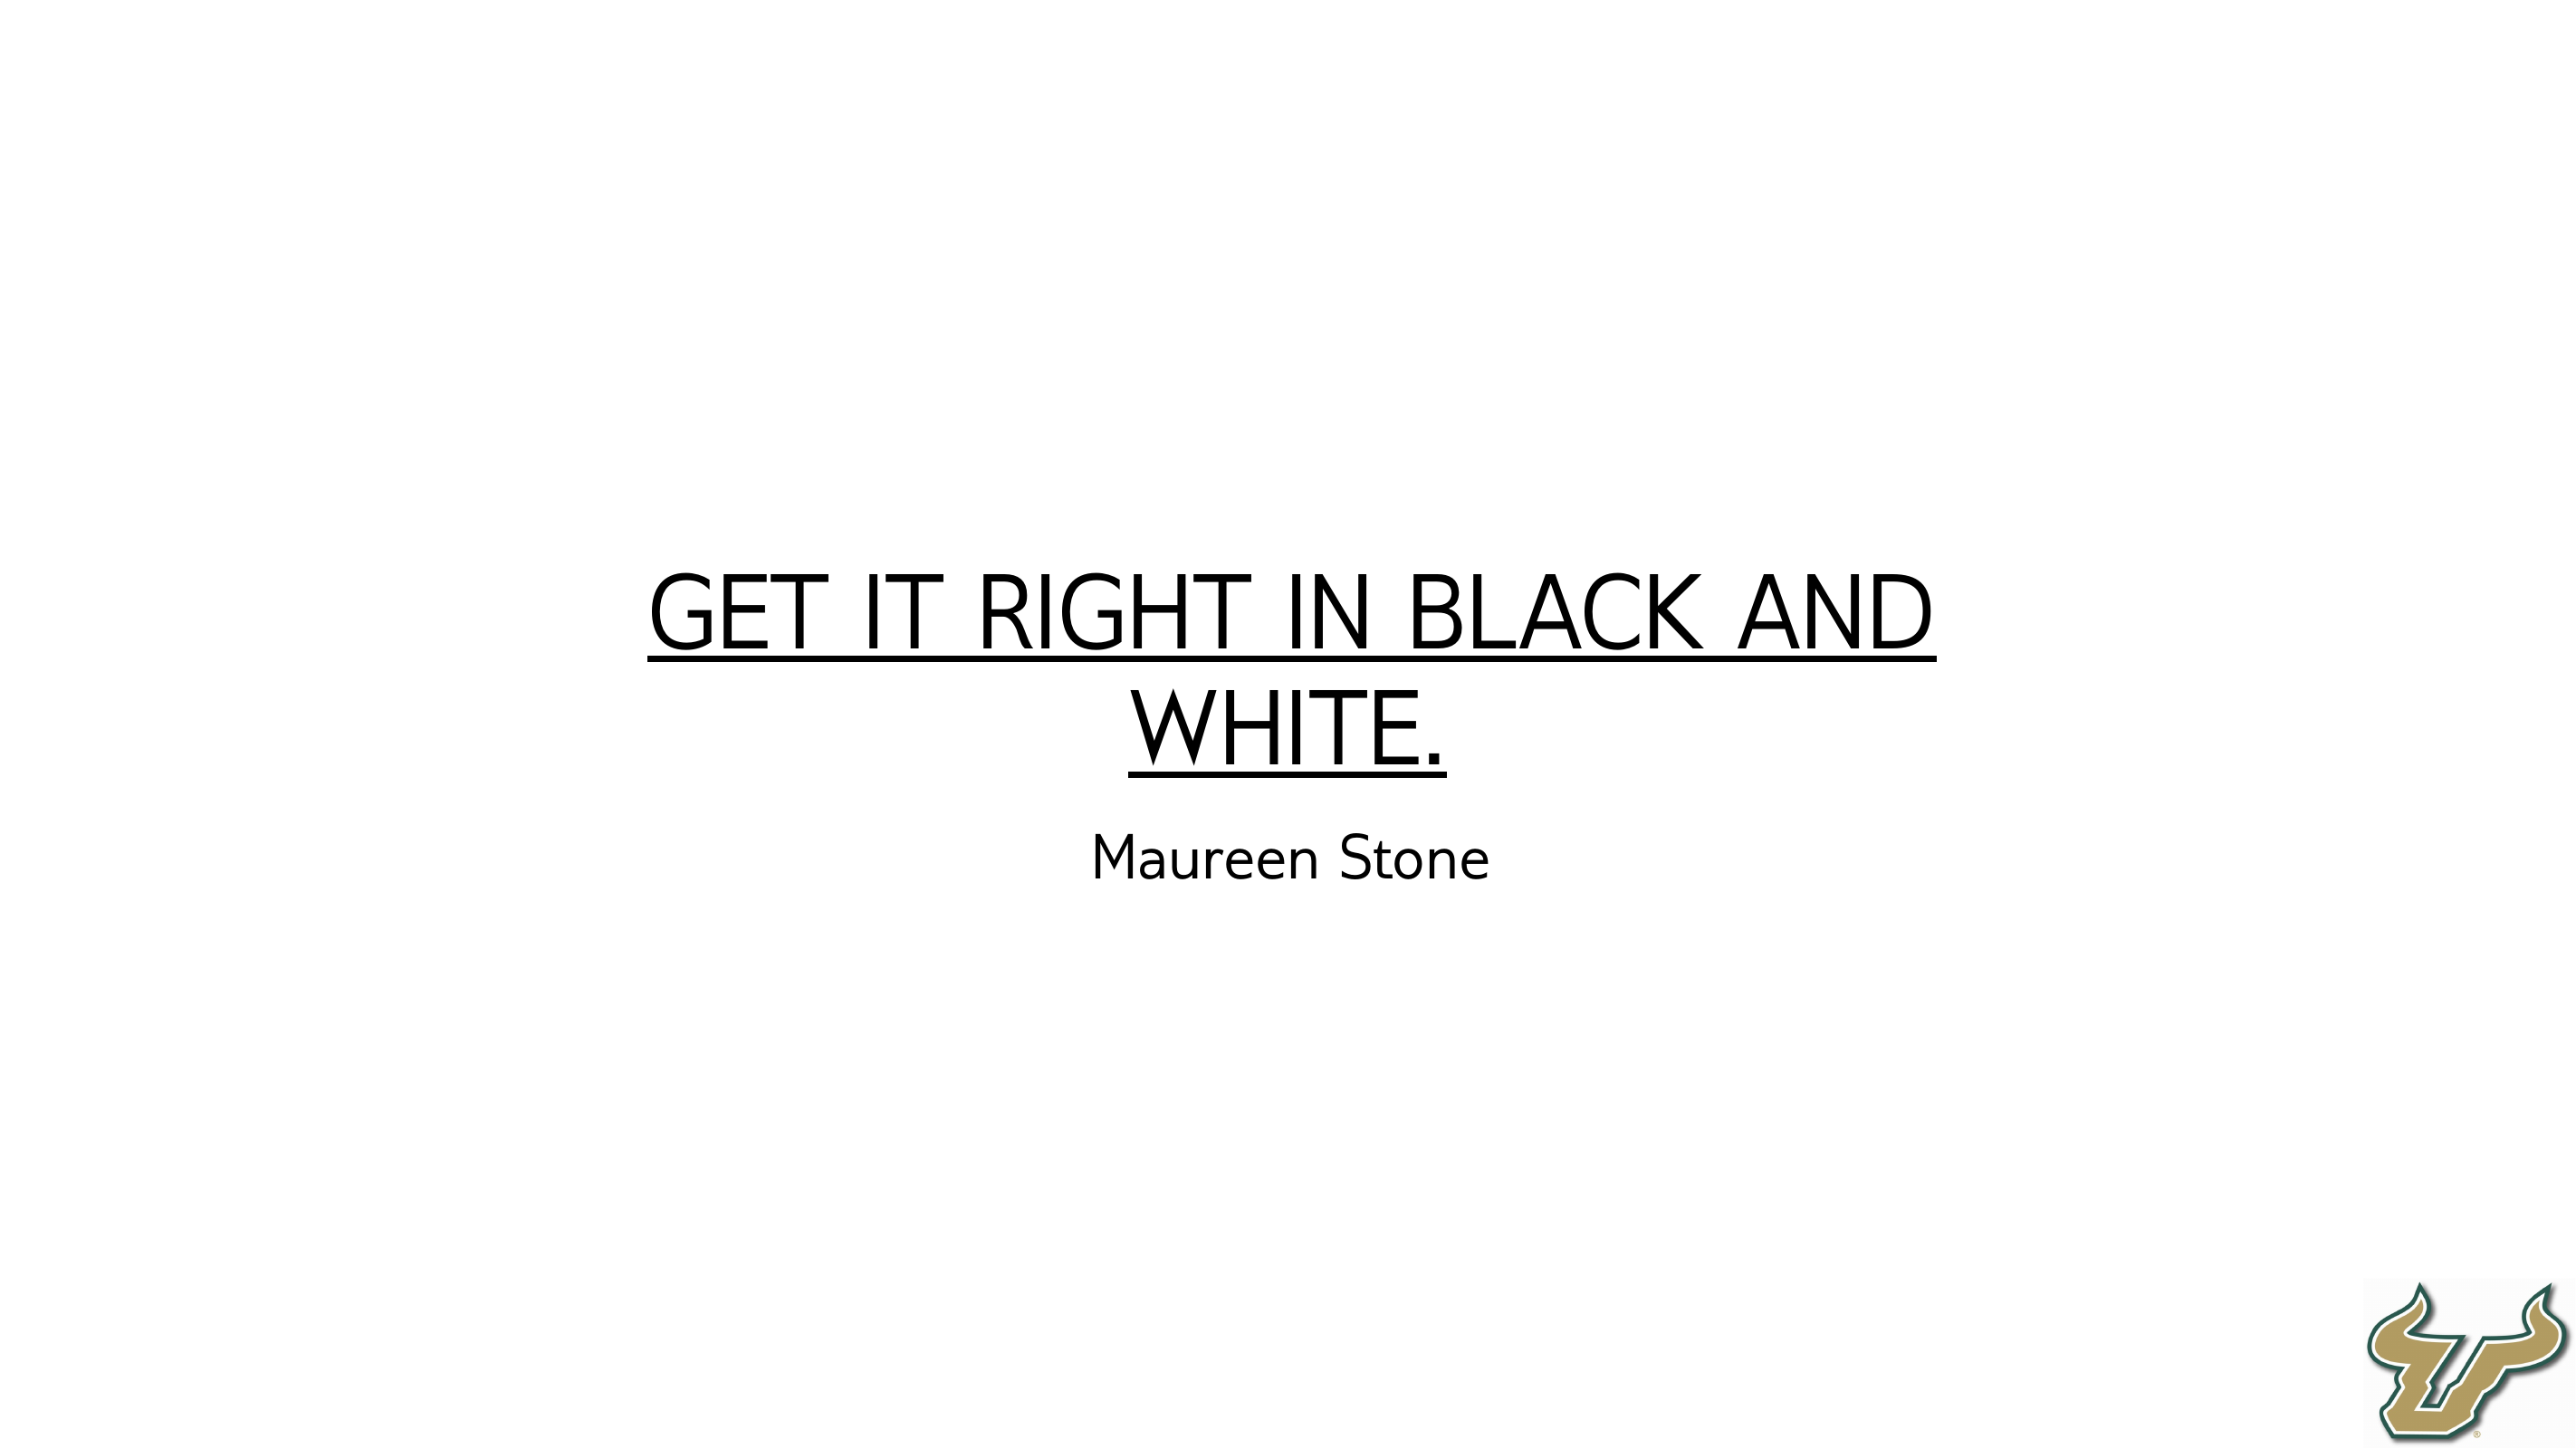

Get it right in black and white.
Maureen Stone